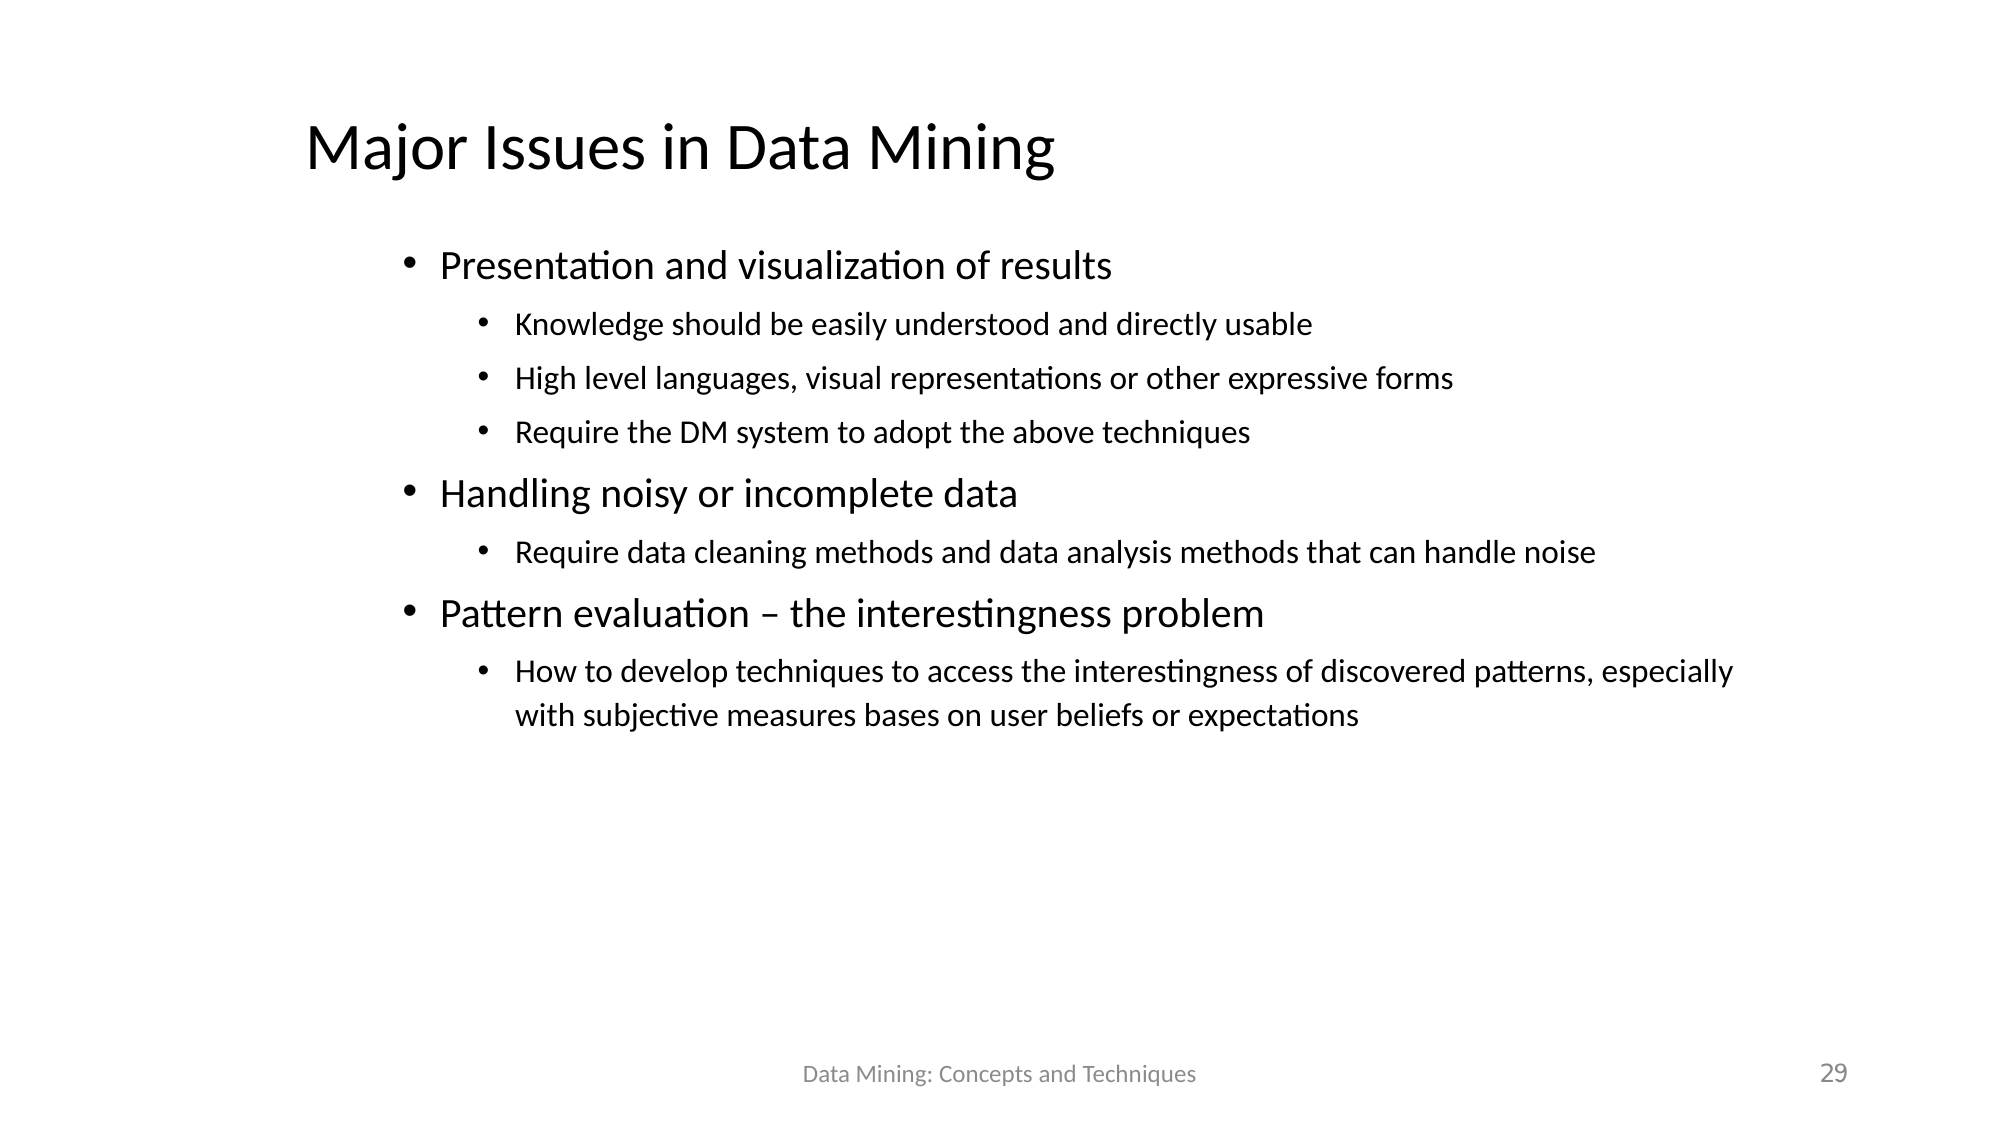

# Major Issues in Data Mining
Presentation and visualization of results
Knowledge should be easily understood and directly usable
High level languages, visual representations or other expressive forms
Require the DM system to adopt the above techniques
Handling noisy or incomplete data
Require data cleaning methods and data analysis methods that can handle noise
Pattern evaluation – the interestingness problem
How to develop techniques to access the interestingness of discovered patterns, especially with subjective measures bases on user beliefs or expectations
Data Mining: Concepts and Techniques
29